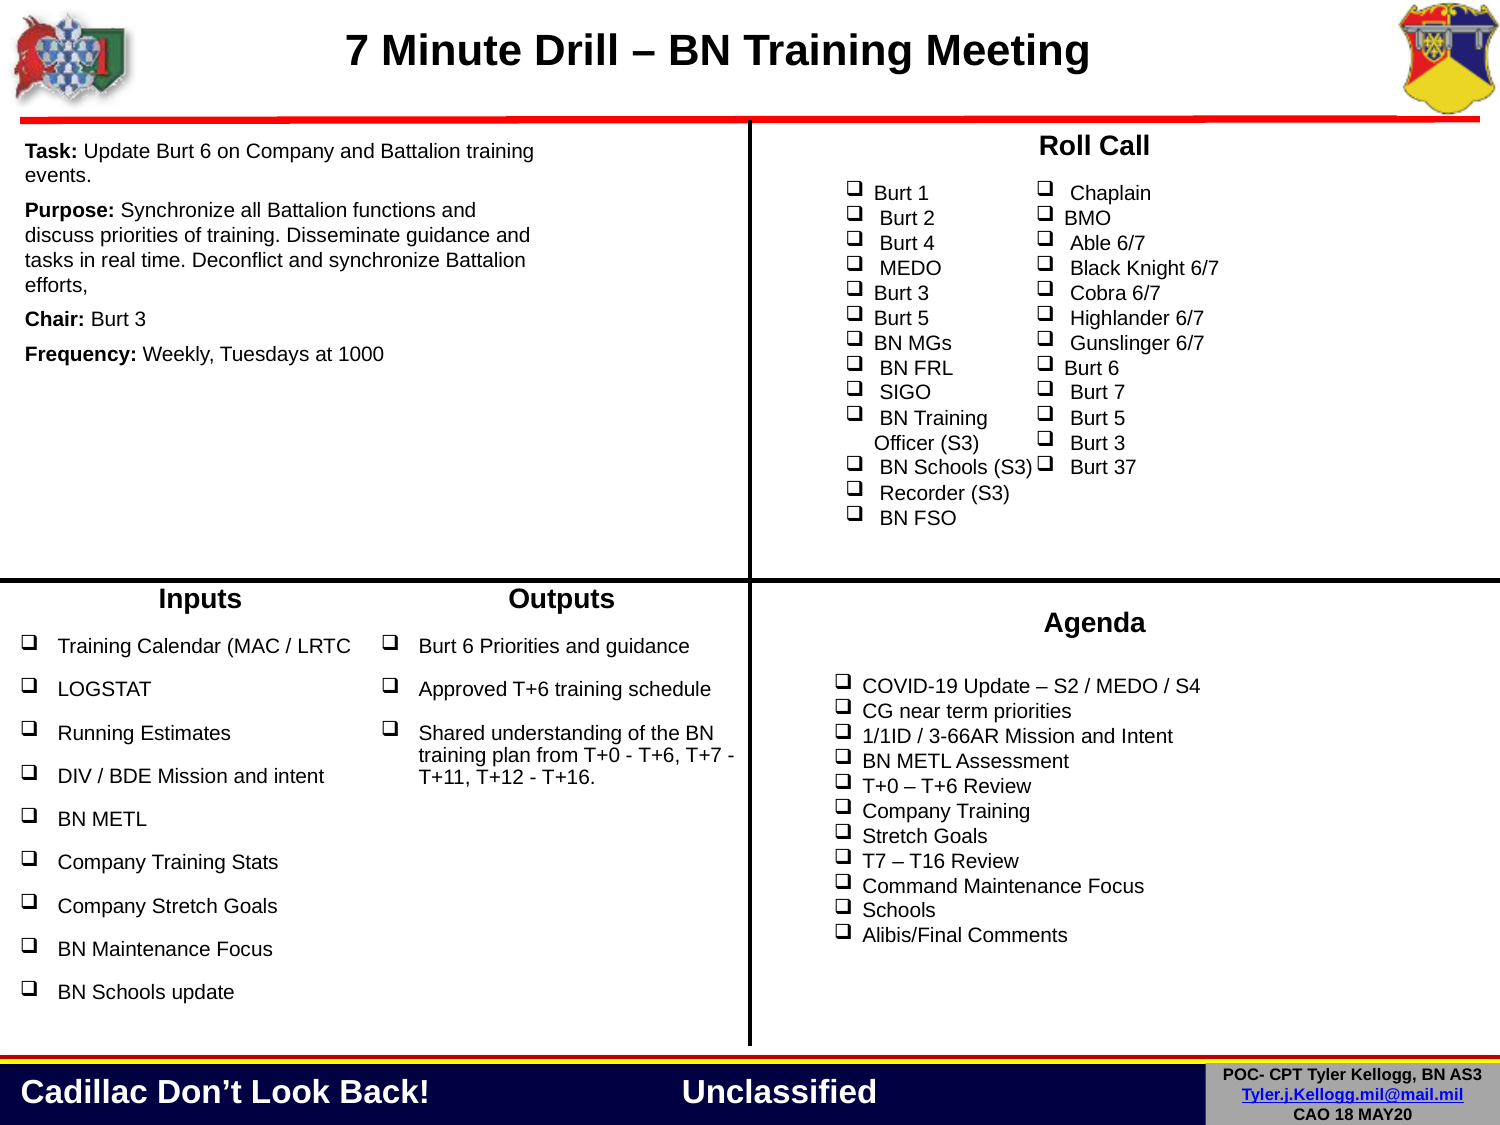

7 Minute Drill – BN Training Meeting

Task: Update Burt 6 on Company and Battalion training events.
Purpose: Synchronize all Battalion functions and discuss priorities of training. Disseminate guidance and tasks in real time. Deconflict and synchronize Battalion efforts,
Chair: Burt 3
Frequency: Weekly, Tuesdays at 1000
Roll Call
Burt 1
 Burt 2
 Burt 4
 MEDO
Burt 3
Burt 5
BN MGs
 BN FRL
 SIGO
 BN Training Officer (S3)
 BN Schools (S3)
 Recorder (S3)
 BN FSO
 Chaplain
BMO
 Able 6/7
 Black Knight 6/7
 Cobra 6/7
 Highlander 6/7
 Gunslinger 6/7
Burt 6
 Burt 7
 Burt 5
 Burt 3
 Burt 37

Inputs
Training Calendar (MAC / LRTC
LOGSTAT
Running Estimates
DIV / BDE Mission and intent
BN METL
Company Training Stats
Company Stretch Goals
BN Maintenance Focus
BN Schools update

Outputs
Burt 6 Priorities and guidance
Approved T+6 training schedule
Shared understanding of the BN training plan from T+0 - T+6, T+7 -T+11, T+12 - T+16.

Agenda

COVID-19 Update – S2 / MEDO / S4
CG near term priorities
1/1ID / 3-66AR Mission and Intent
BN METL Assessment
T+0 – T+6 Review
Company Training
Stretch Goals
T7 – T16 Review
Command Maintenance Focus
Schools
Alibis/Final Comments

POC- CPT Tyler Kellogg, BN AS3
Tyler.j.Kellogg.mil@mail.mil
CAO 18 MAY20